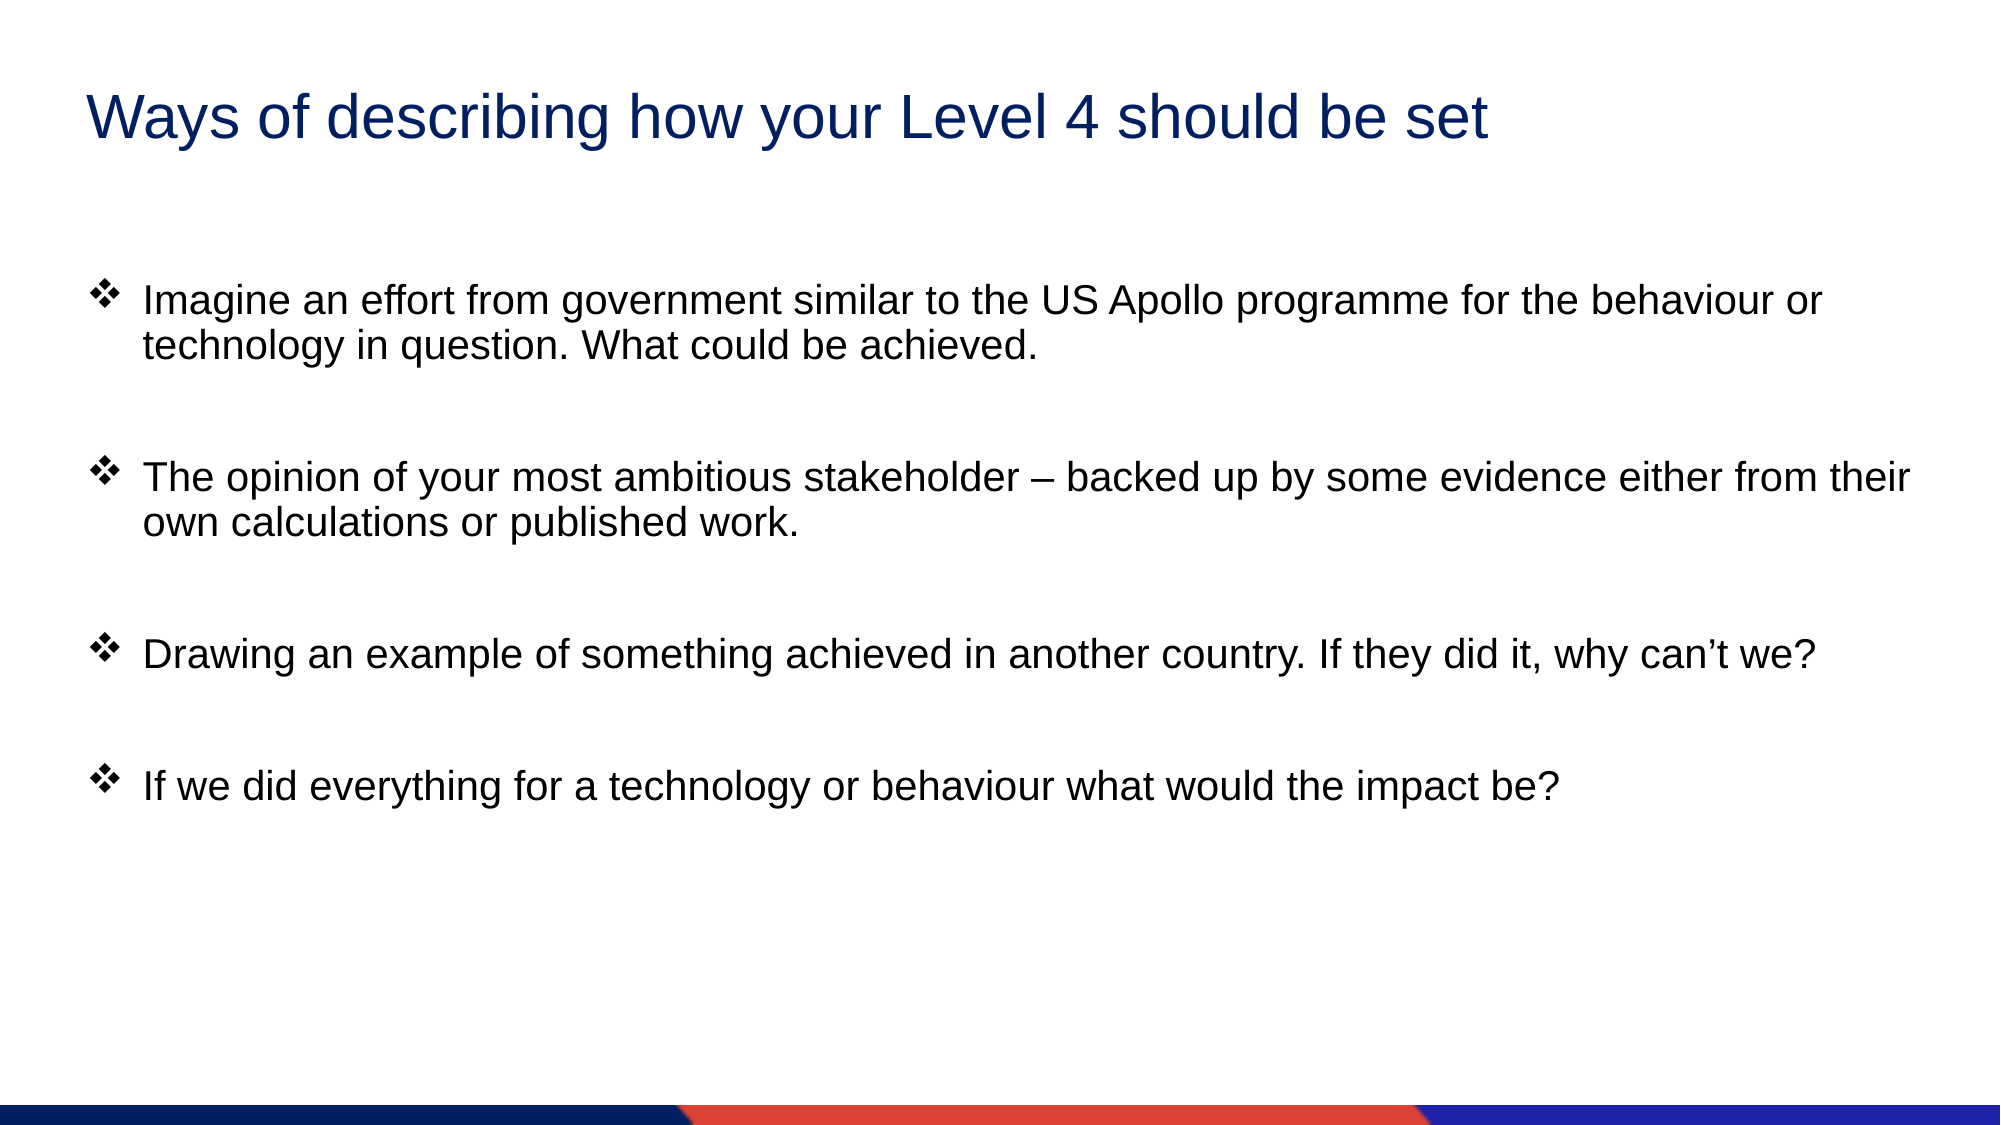

# Ways of describing how your Level 4 should be set
Imagine an effort from government similar to the US Apollo programme for the behaviour or technology in question. What could be achieved.

The opinion of your most ambitious stakeholder – backed up by some evidence either from their own calculations or published work.

Drawing an example of something achieved in another country. If they did it, why can’t we?

If we did everything for a technology or behaviour what would the impact be?